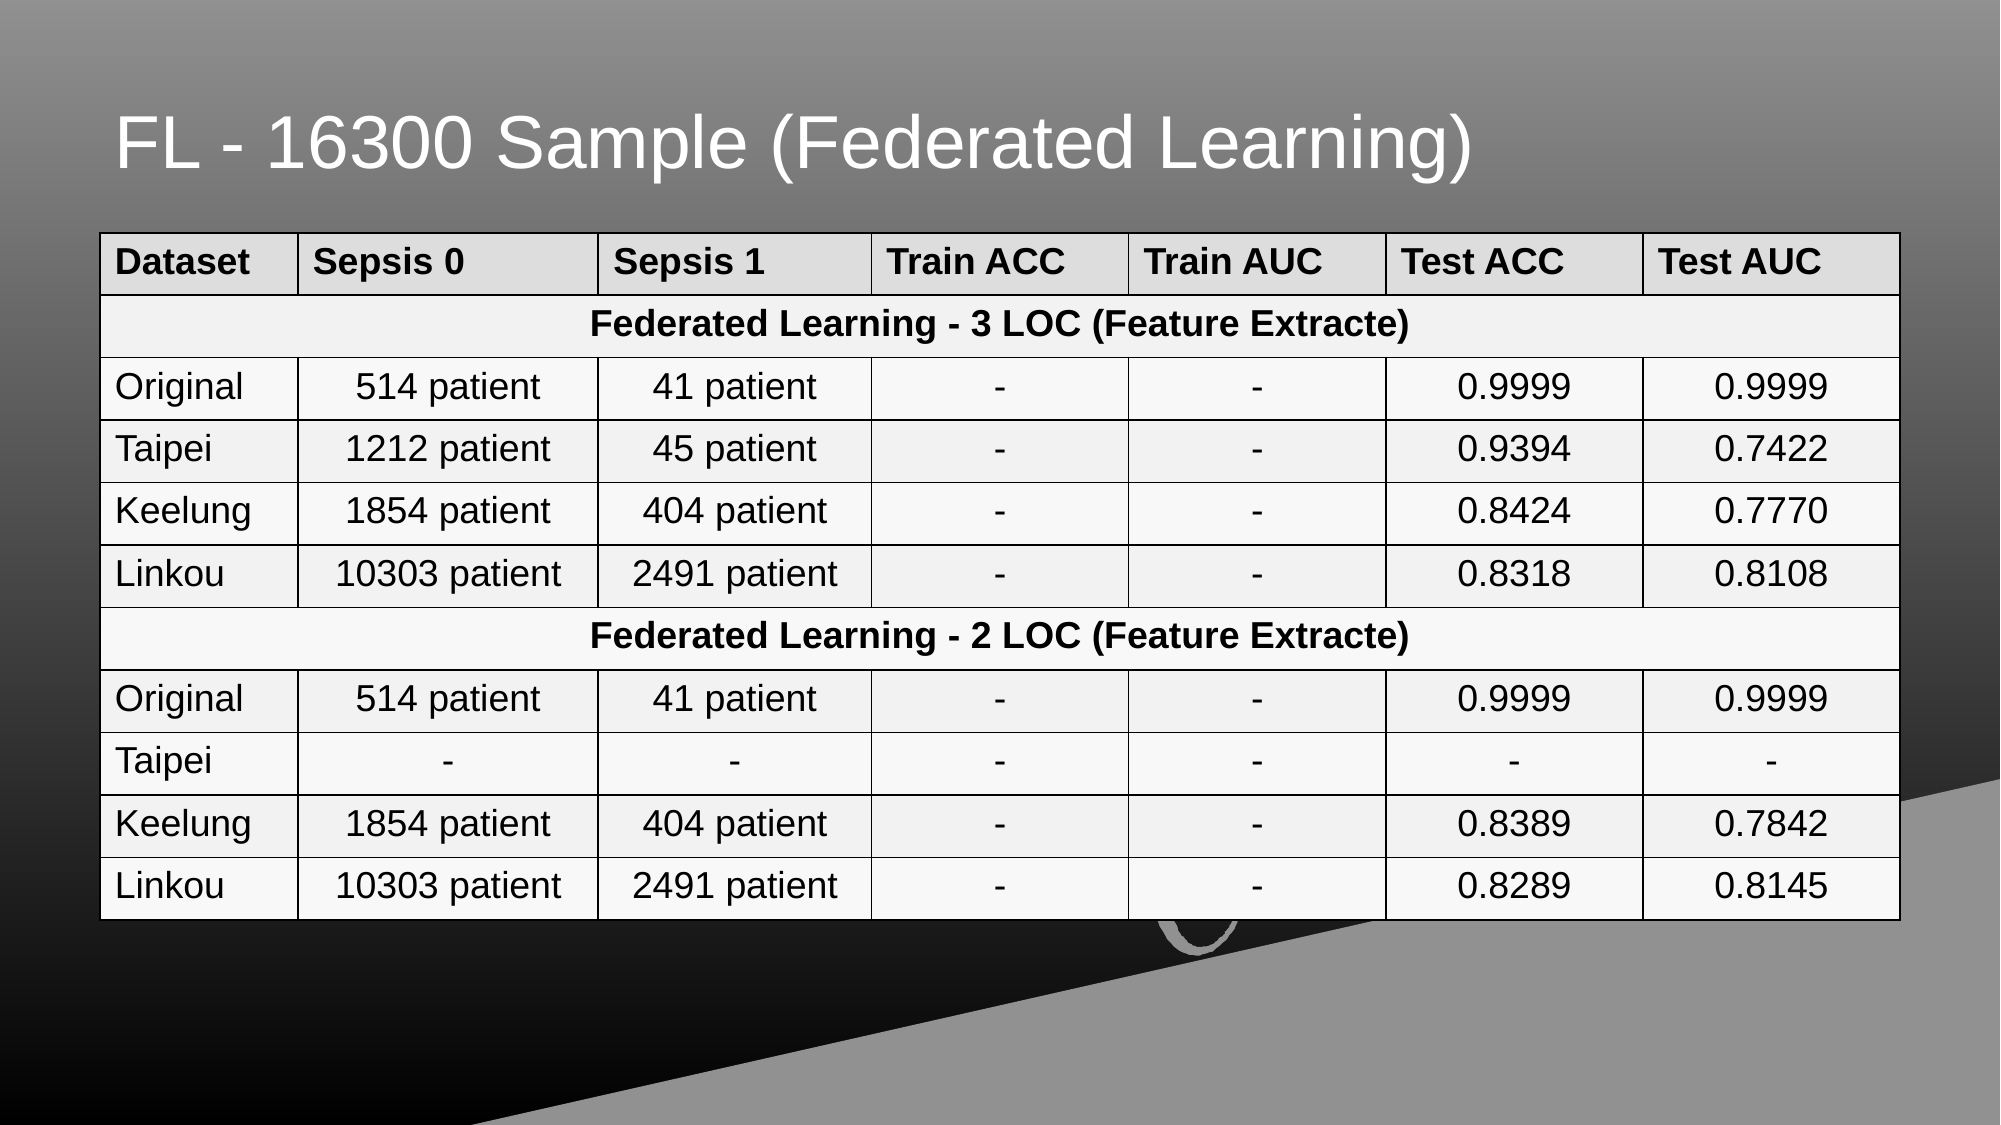

# FL - 16300 Sample (Federated Learning)
| Dataset | Sepsis 0 | Sepsis 1 | Train ACC | Train AUC | Test ACC | Test AUC |
| --- | --- | --- | --- | --- | --- | --- |
| Federated Learning - 3 LOC (Feature Extracte) |  |  |  |  |  |  |
| Original | 514 patient | 41 patient | - | - | 0.9999 | 0.9999 |
| Taipei | 1212 patient | 45 patient | - | - | 0.9394 | 0.7422 |
| Keelung | 1854 patient | 404 patient | - | - | 0.8424 | 0.7770 |
| Linkou | 10303 patient | 2491 patient | - | - | 0.8318 | 0.8108 |
| Federated Learning - 2 LOC (Feature Extracte) |  |  |  |  |  |  |
| Original | 514 patient | 41 patient | - | - | 0.9999 | 0.9999 |
| Taipei | - | - | - | - | - | - |
| Keelung | 1854 patient | 404 patient | - | - | 0.8389 | 0.7842 |
| Linkou | 10303 patient | 2491 patient | - | - | 0.8289 | 0.8145 |